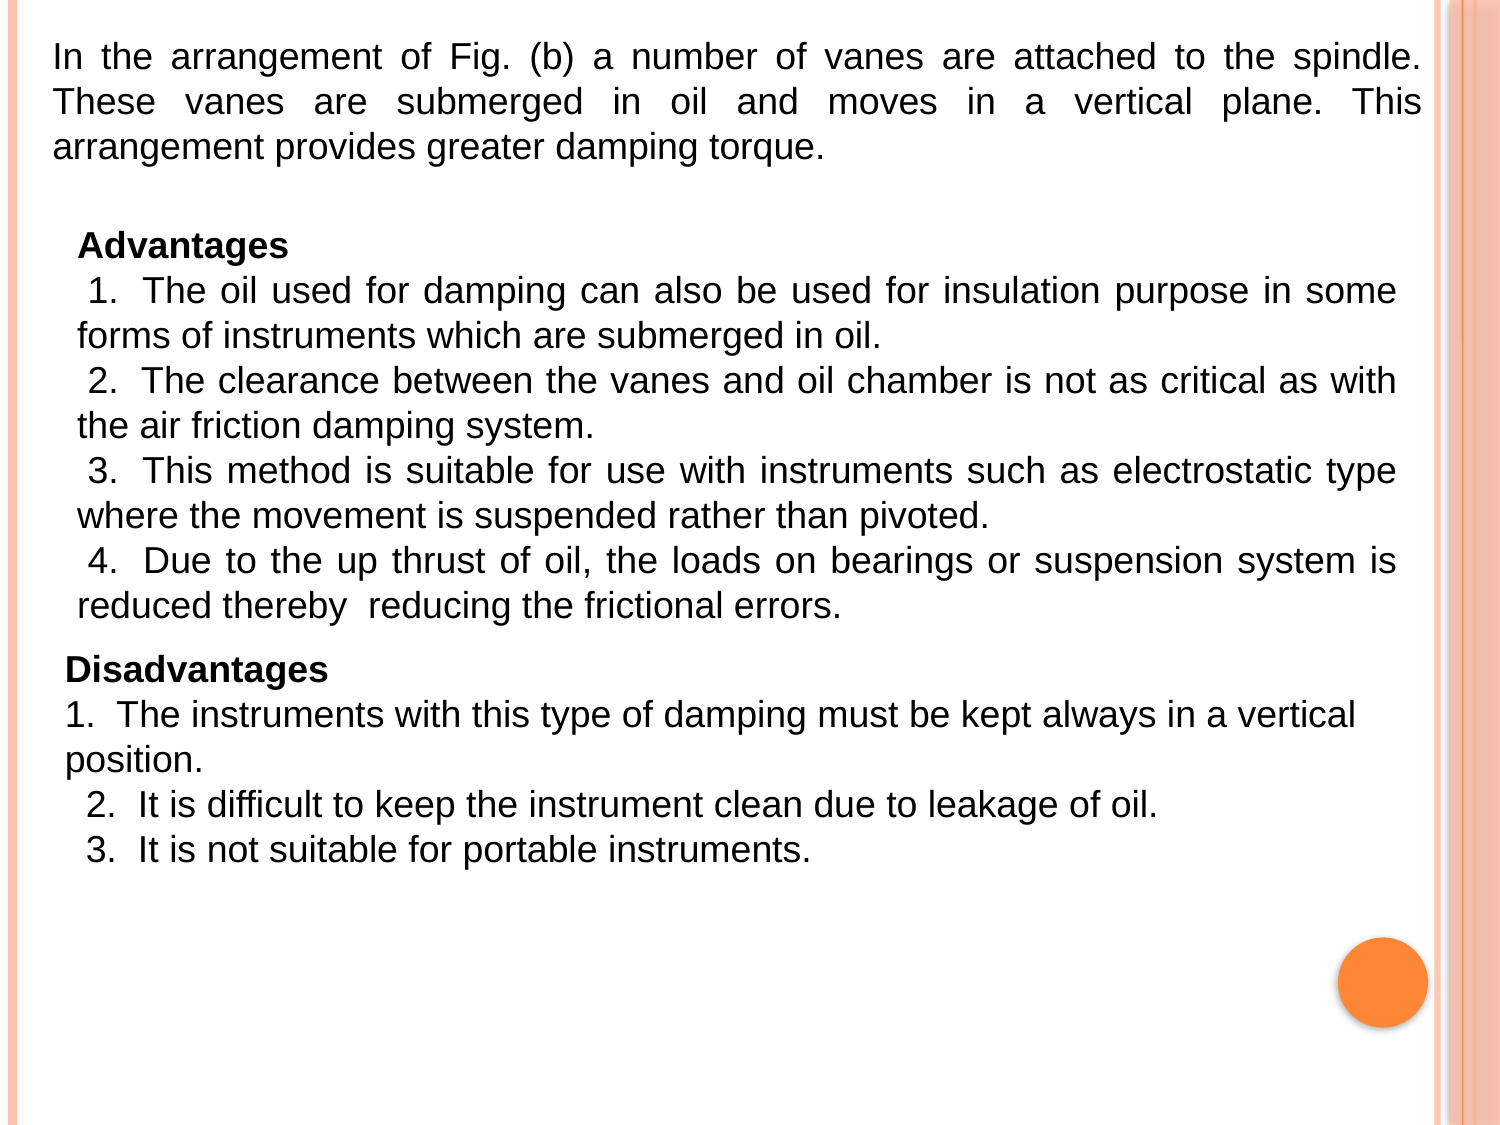

In the arrangement of Fig. (b) a number of vanes are attached to the spindle. These vanes are submerged in oil and moves in a vertical plane. This arrangement provides greater damping torque.
Advantages
 1.  The oil used for damping can also be used for insulation purpose in some forms of instruments which are submerged in oil.
 2.  The clearance between the vanes and oil chamber is not as critical as with the air friction damping system.
 3.  This method is suitable for use with instruments such as electrostatic type where the movement is suspended rather than pivoted.
 4.  Due to the up thrust of oil, the loads on bearings or suspension system is reduced thereby  reducing the frictional errors.
Disadvantages
1.  The instruments with this type of damping must be kept always in a vertical position.
  2.  It is difficult to keep the instrument clean due to leakage of oil.
  3.  It is not suitable for portable instruments.